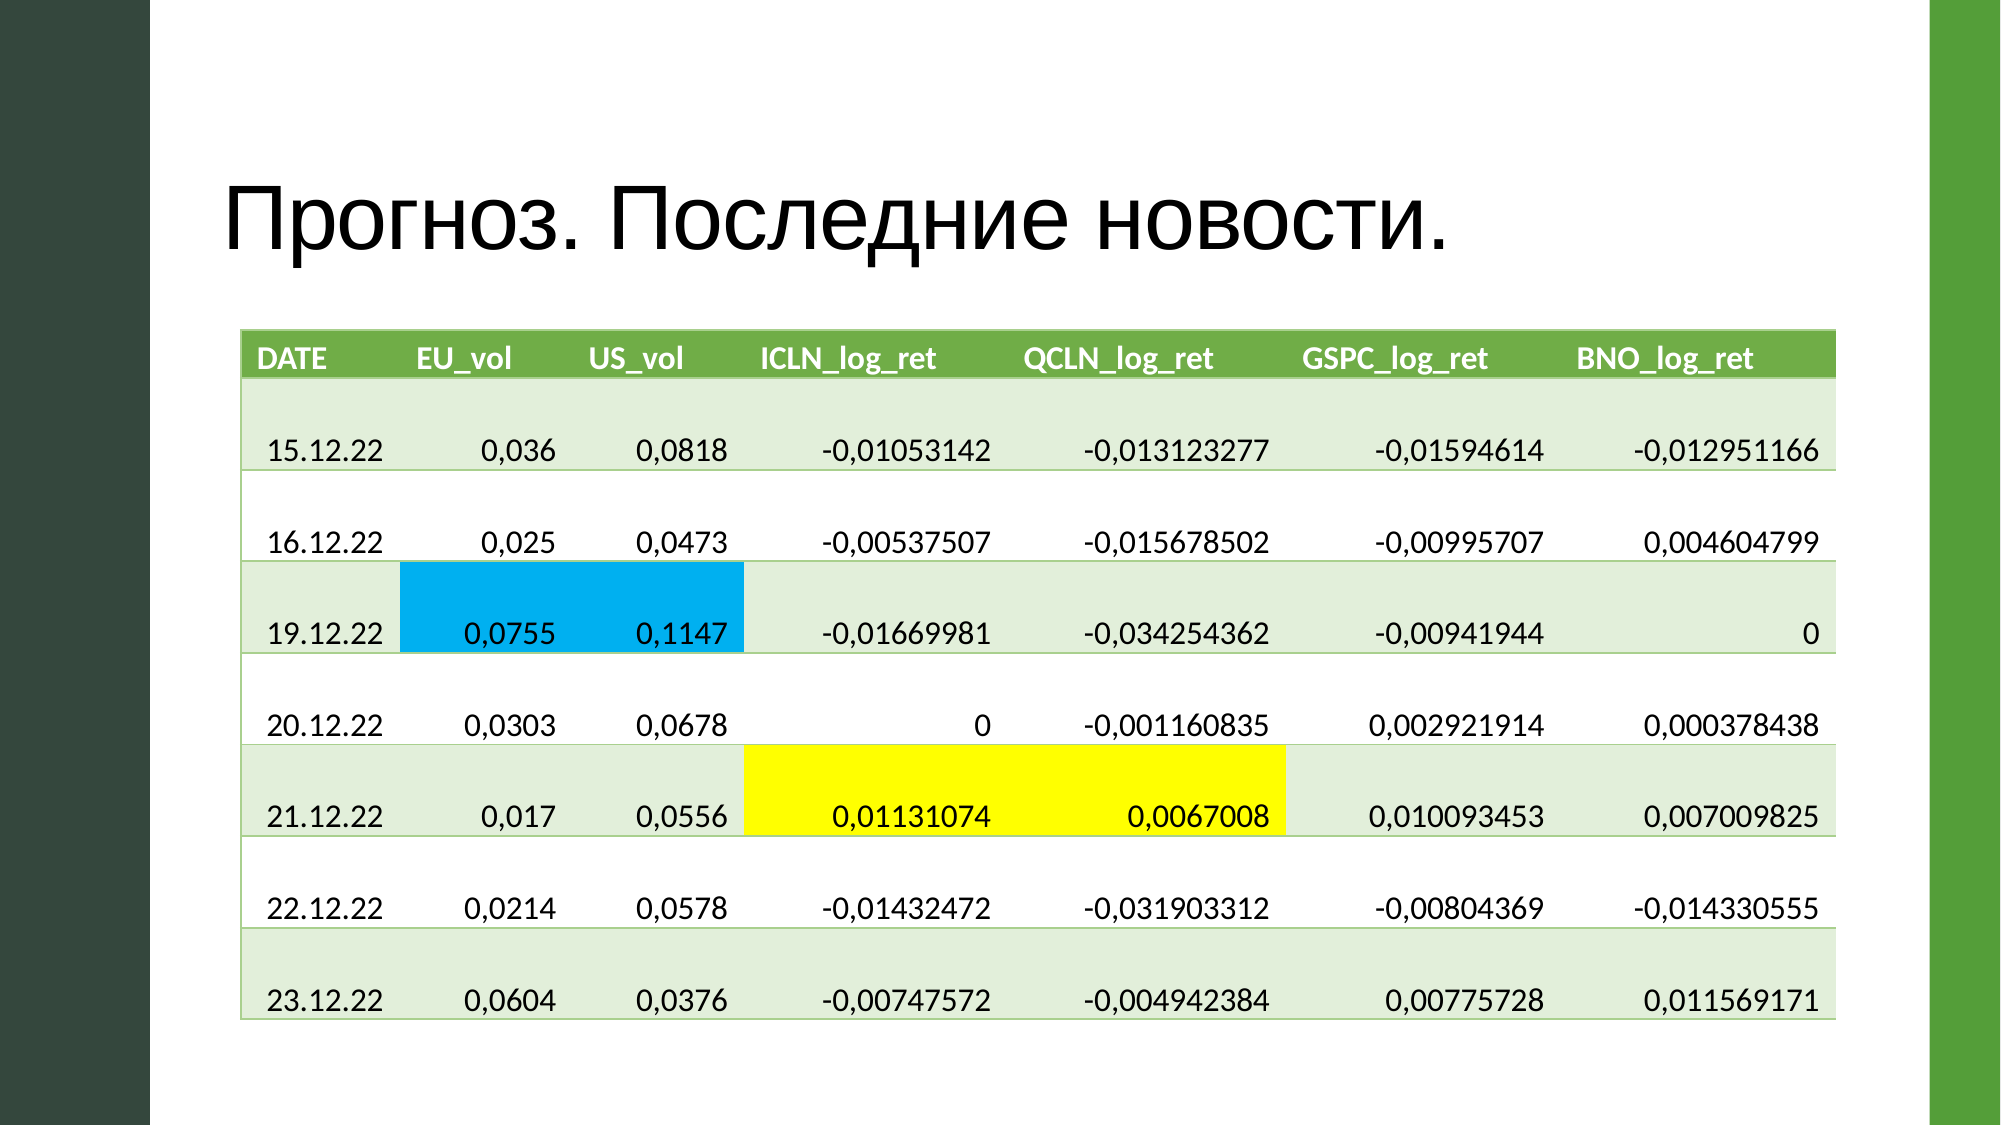

# Прогноз. Последние новости.
| DATE | EU\_vol | US\_vol | ICLN\_log\_ret | QCLN\_log\_ret | GSPC\_log\_ret | BNO\_log\_ret |
| --- | --- | --- | --- | --- | --- | --- |
| 15.12.22 | 0,036 | 0,0818 | -0,01053142 | -0,013123277 | -0,01594614 | -0,012951166 |
| 16.12.22 | 0,025 | 0,0473 | -0,00537507 | -0,015678502 | -0,00995707 | 0,004604799 |
| 19.12.22 | 0,0755 | 0,1147 | -0,01669981 | -0,034254362 | -0,00941944 | 0 |
| 20.12.22 | 0,0303 | 0,0678 | 0 | -0,001160835 | 0,002921914 | 0,000378438 |
| 21.12.22 | 0,017 | 0,0556 | 0,01131074 | 0,0067008 | 0,010093453 | 0,007009825 |
| 22.12.22 | 0,0214 | 0,0578 | -0,01432472 | -0,031903312 | -0,00804369 | -0,014330555 |
| 23.12.22 | 0,0604 | 0,0376 | -0,00747572 | -0,004942384 | 0,00775728 | 0,011569171 |